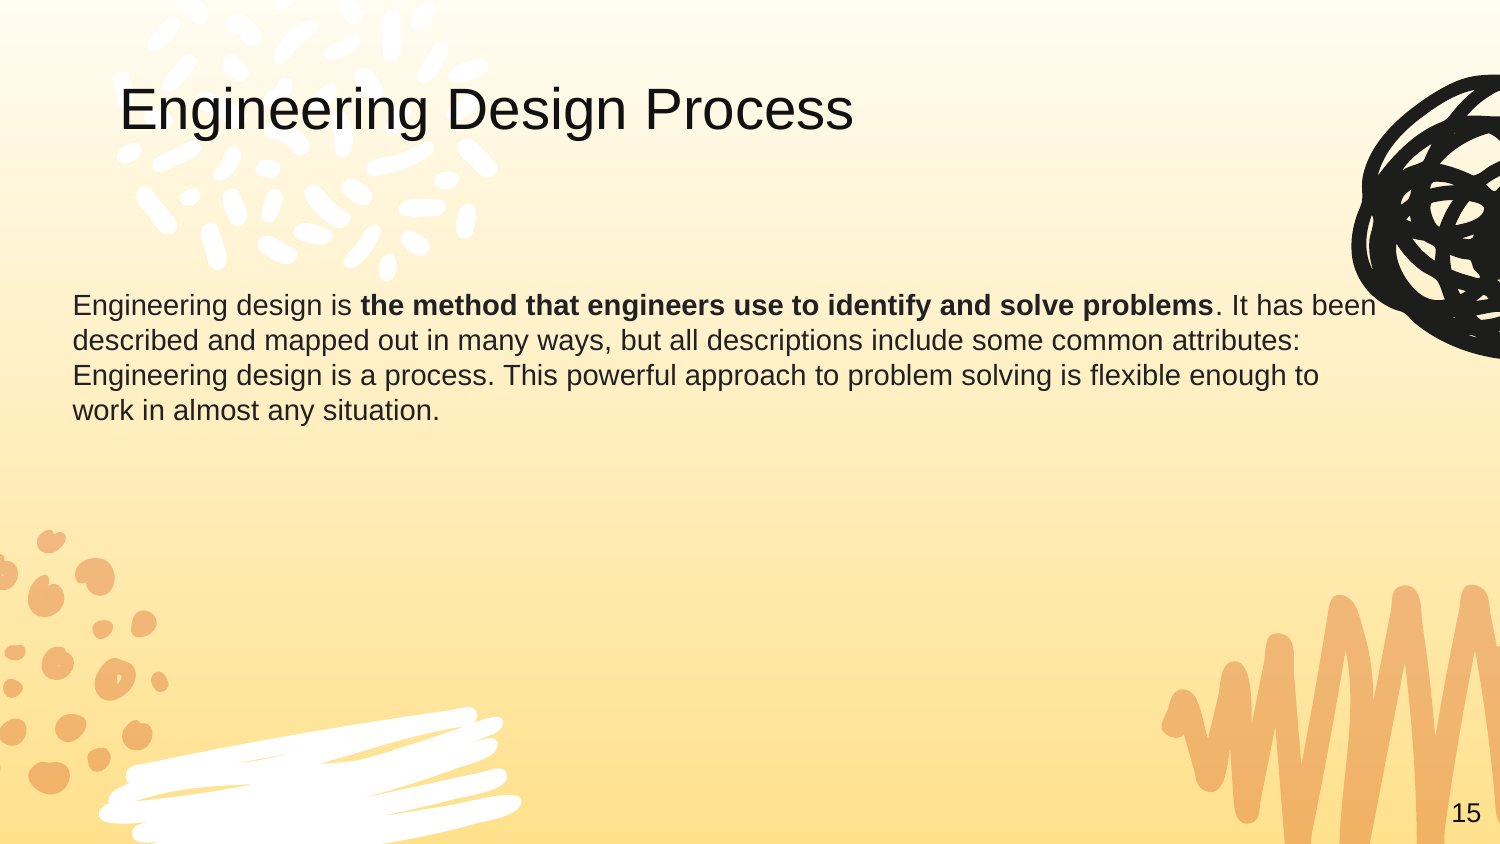

# Engineering Design Process
Engineering design is the method that engineers use to identify and solve problems. It has been described and mapped out in many ways, but all descriptions include some common attributes: Engineering design is a process. This powerful approach to problem solving is flexible enough to work in almost any situation.
15